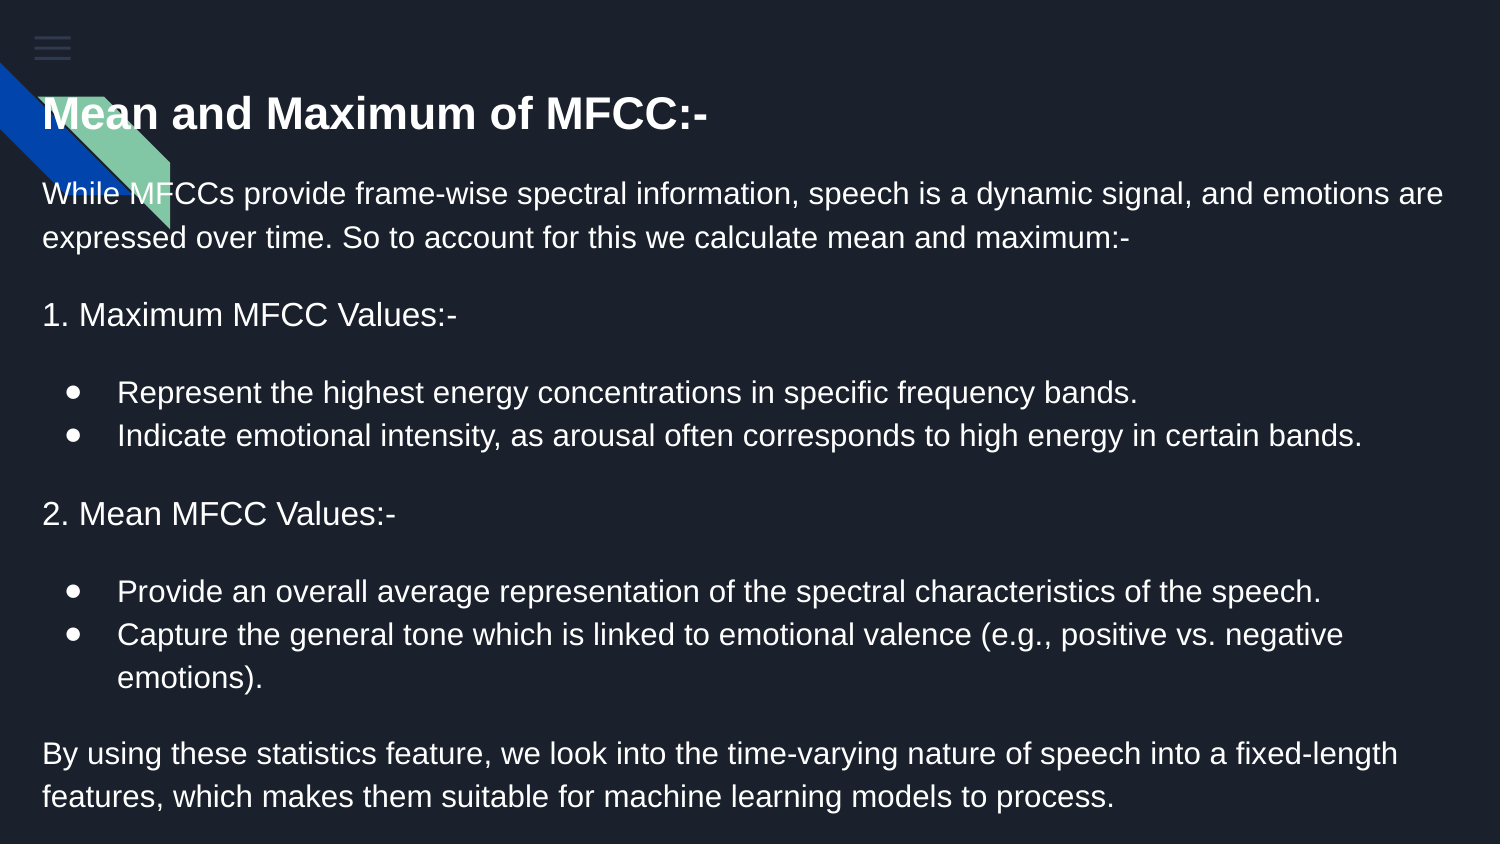

# Mean and Maximum of MFCC:-
While MFCCs provide frame-wise spectral information, speech is a dynamic signal, and emotions are expressed over time. So to account for this we calculate mean and maximum:-
1. Maximum MFCC Values:-
Represent the highest energy concentrations in specific frequency bands.
Indicate emotional intensity, as arousal often corresponds to high energy in certain bands.
2. Mean MFCC Values:-
Provide an overall average representation of the spectral characteristics of the speech.
Capture the general tone which is linked to emotional valence (e.g., positive vs. negative emotions).
By using these statistics feature, we look into the time-varying nature of speech into a fixed-length features, which makes them suitable for machine learning models to process.